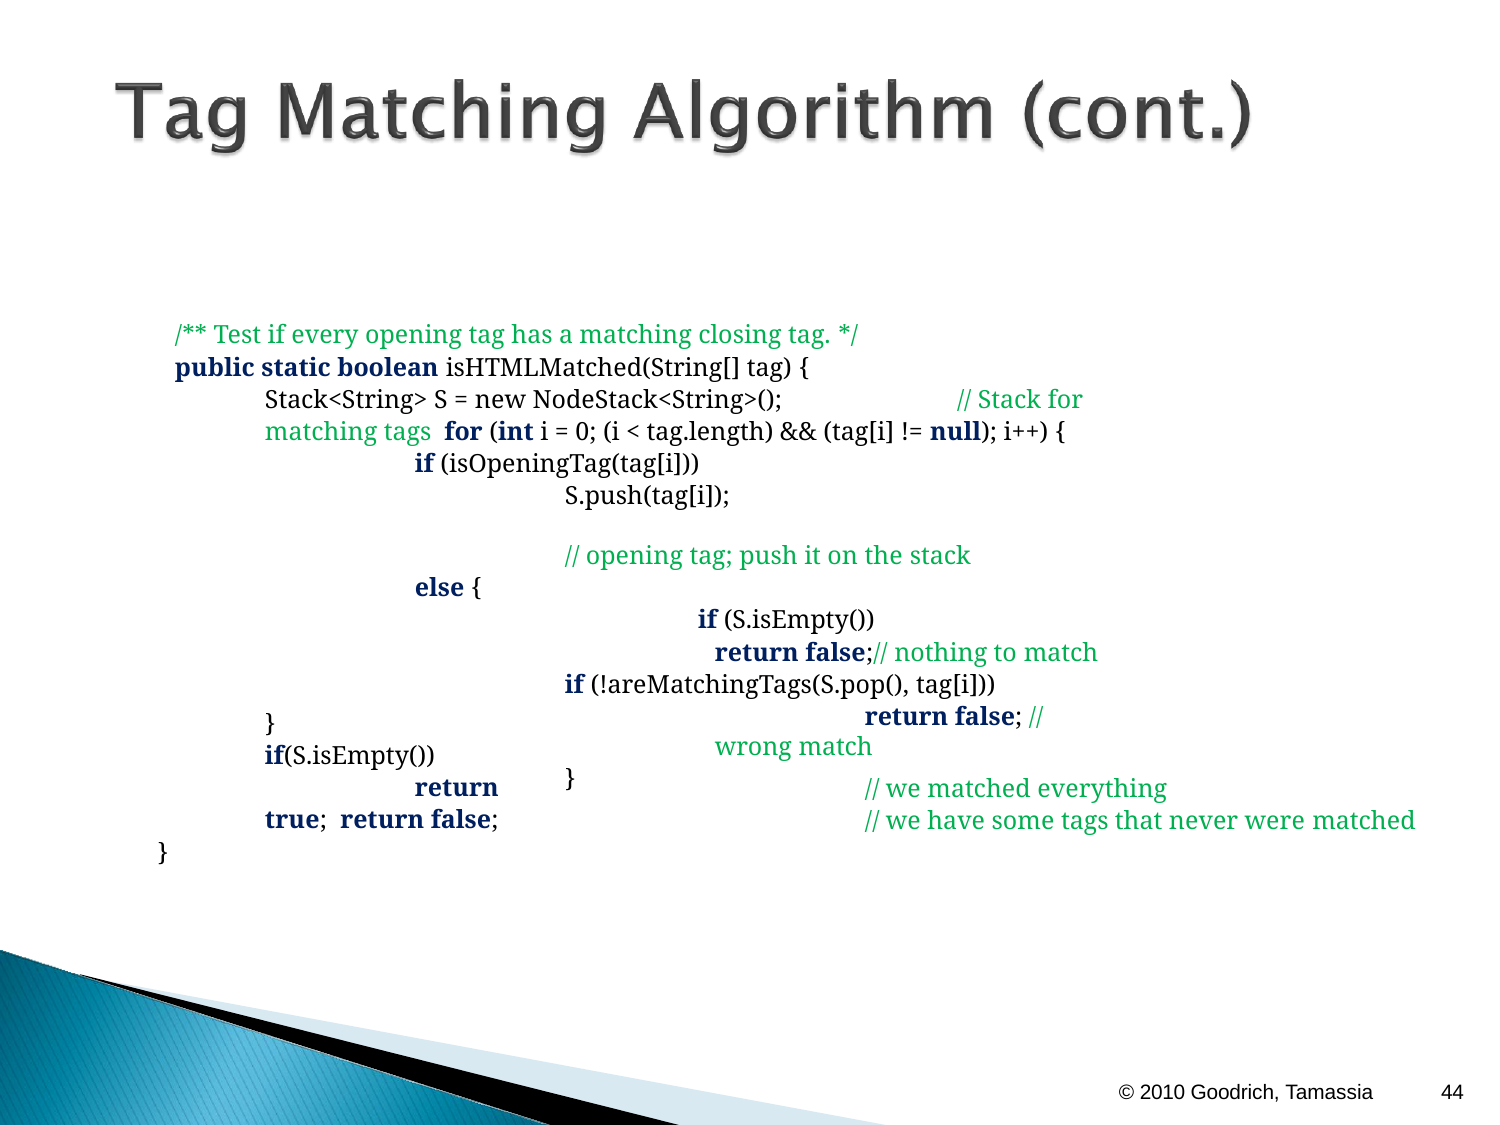

/** Test if every opening tag has a matching closing tag. */  public static boolean isHTMLMatched(String[] tag) {
Stack<String> S = new NodeStack<String>();	// Stack for matching tags  for (int i = 0; (i < tag.length) && (tag[i] != null); i++) {
if (isOpeningTag(tag[i]))
S.push(tag[i]);	// opening tag; push it on the stack
else {
if (S.isEmpty())
return false;// nothing to match  if (!areMatchingTags(S.pop(), tag[i]))
return false; // wrong match
}
}
if(S.isEmpty())
return true;  return false;
// we matched everything
// we have some tags that never were matched
}
44
© 2010 Goodrich, Tamassia